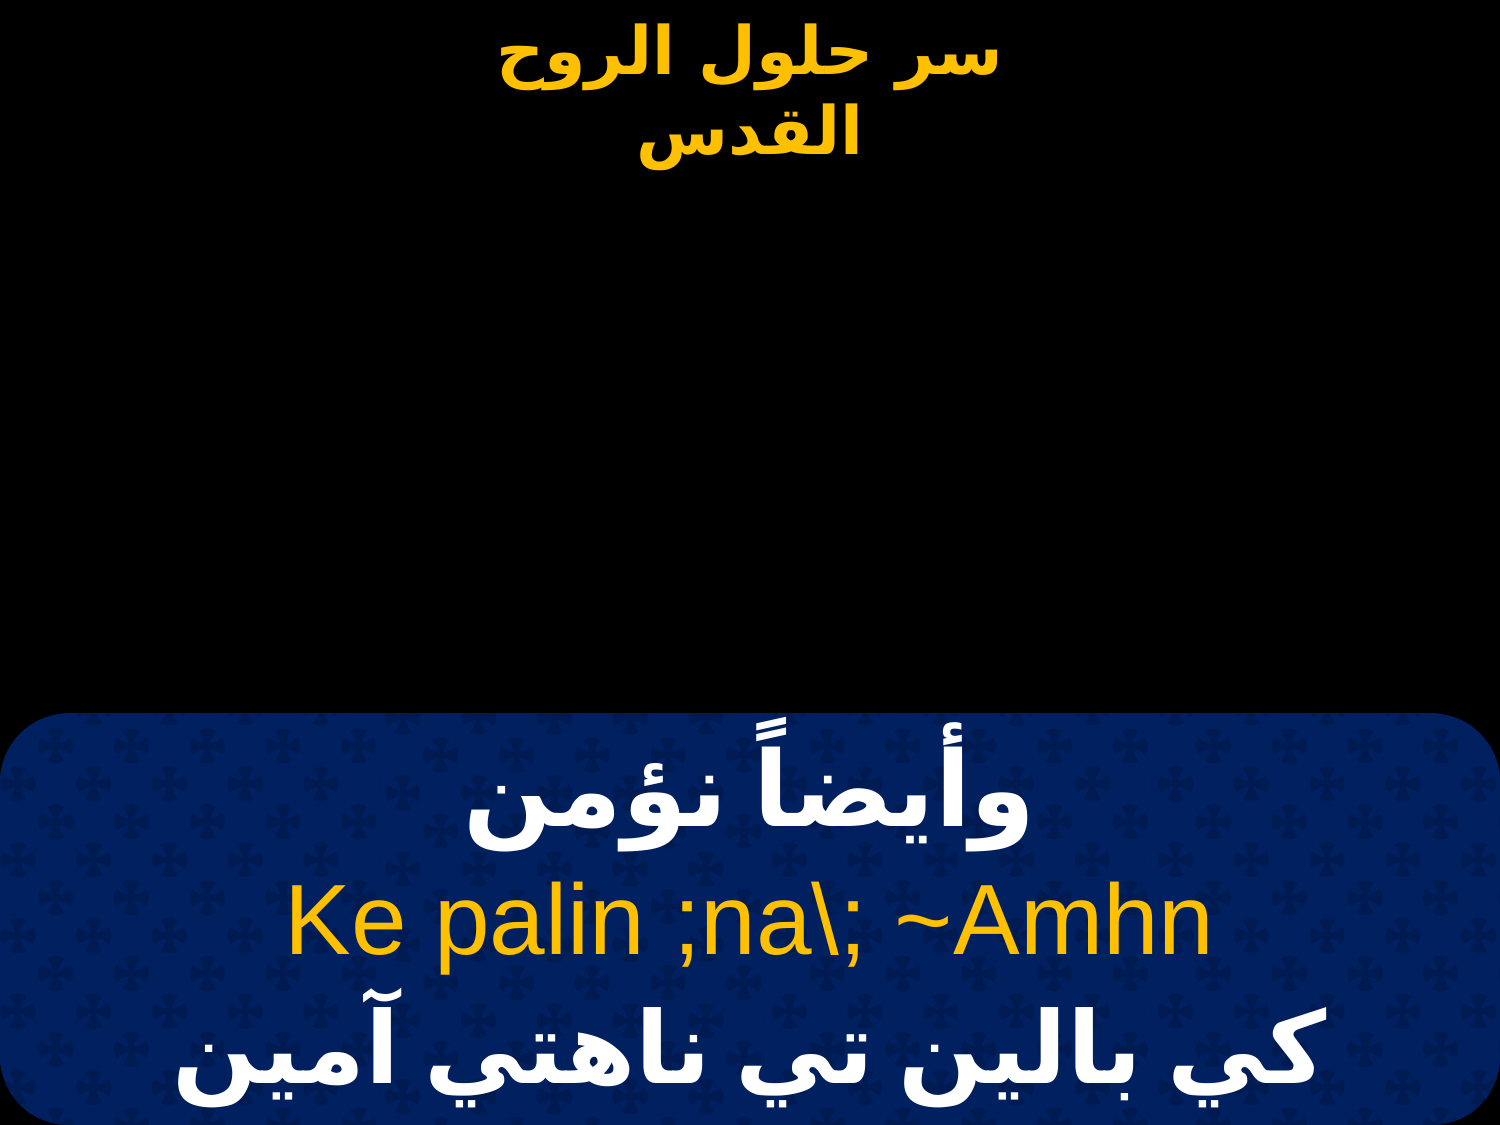

# وأيضاً نؤمن
Ke palin ;na\; ~Amhn
كي بالين تي ناهتي آمين